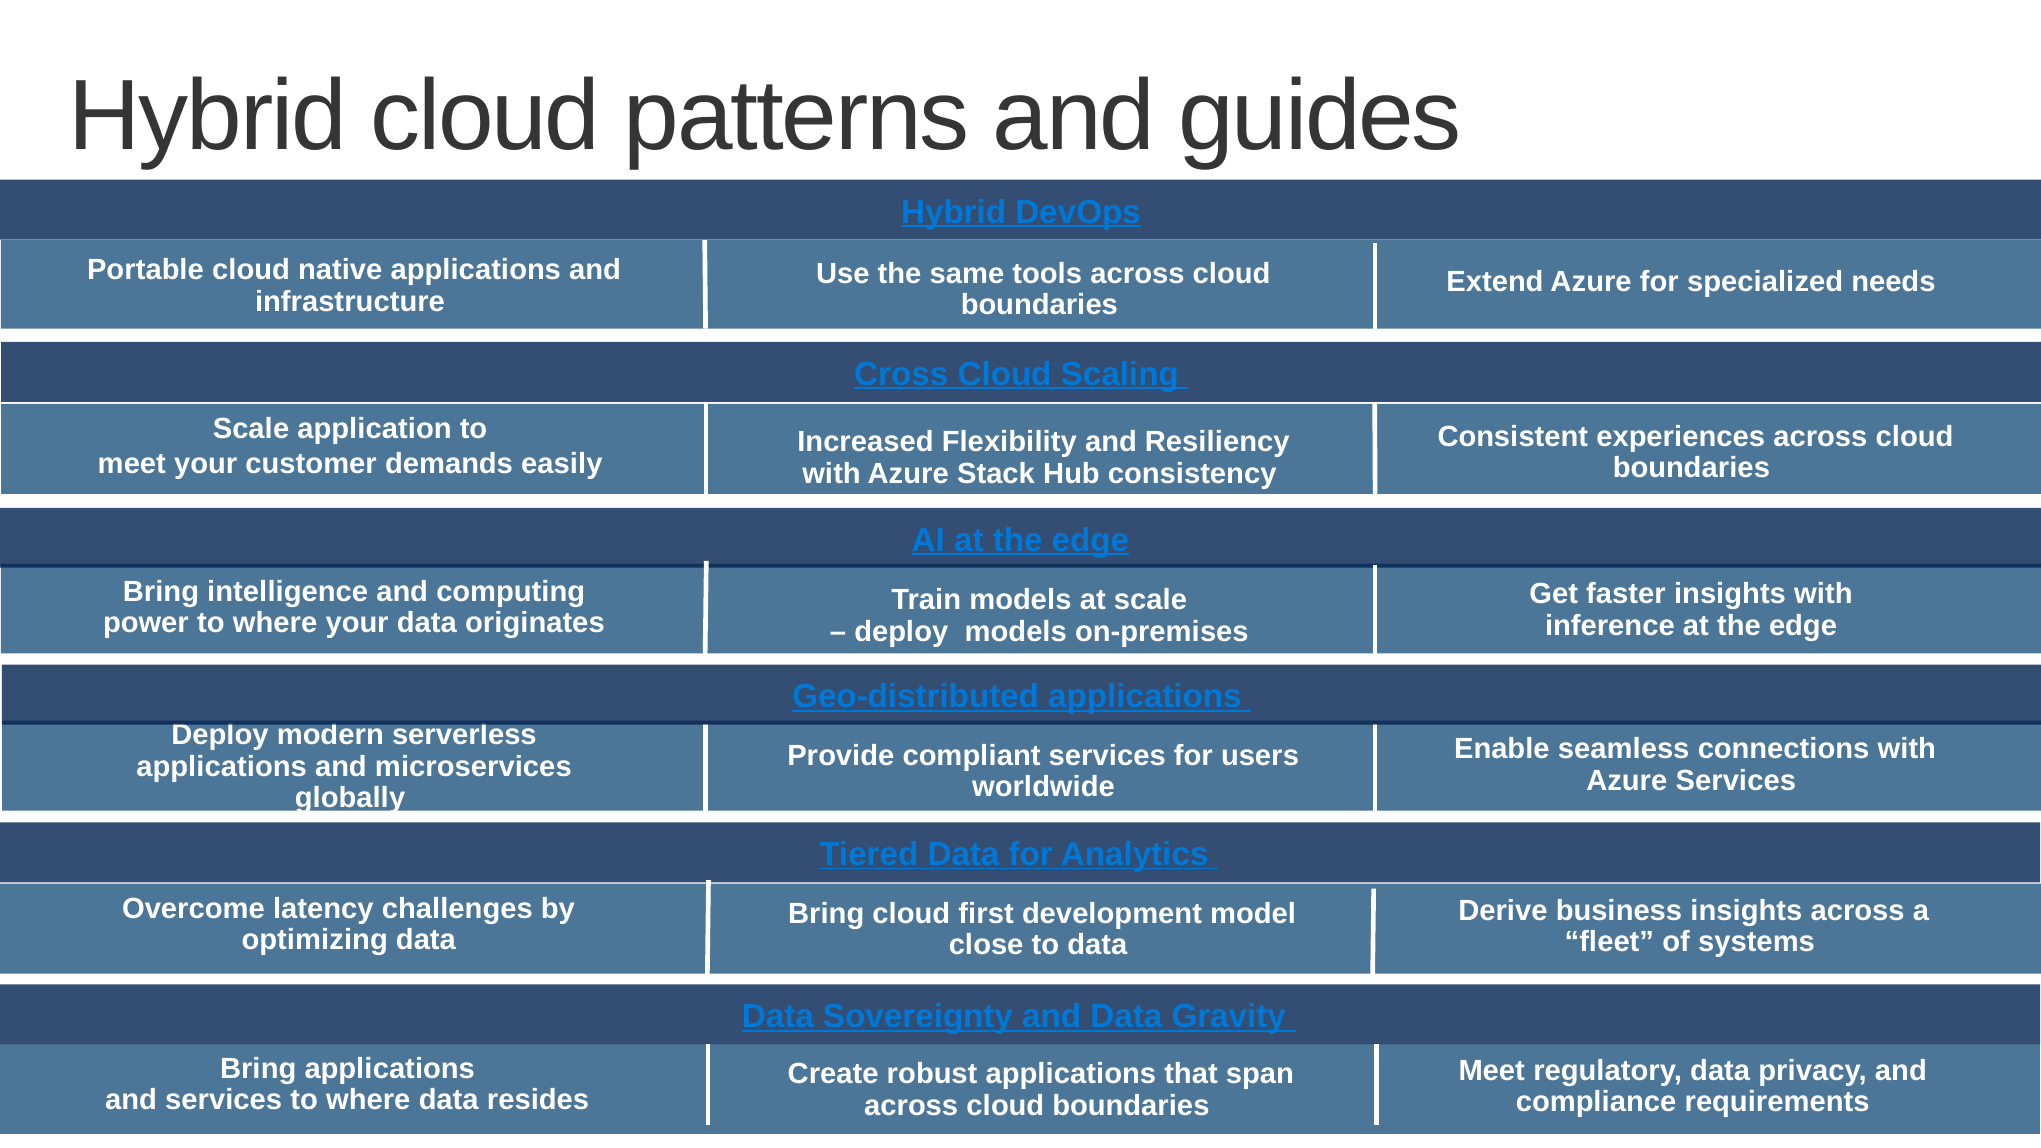

# Hybrid cloud patterns and guides
Hybrid DevOps
Extend Azure for specialized needs

Use the same tools across cloud boundaries
Portable cloud native applications and infrastructure
Cross Cloud Scaling
Scale application to
meet your customer demands easily

Consistent experiences across cloud boundaries
Increased Flexibility and Resiliency with Azure Stack Hub consistency
AI at the edge

Bring intelligence and computing power to where your data originates
Get faster insights with
inference at the edge
Train models at scale
– deploy  models on-premises
Geo-distributed applications

Enable seamless connections with Azure Services
Deploy modern serverless applications and microservices globally
Provide compliant services for users worldwide
Tiered Data for Analytics

Overcome latency challenges by
optimizing data
Derive business insights across a “fleet” of systems
Bring cloud first development model close to data
Data Sovereignty and Data Gravity

Bring applications
and services to where data resides
Meet regulatory, data privacy, and compliance requirements
Create robust applications that span across cloud boundaries